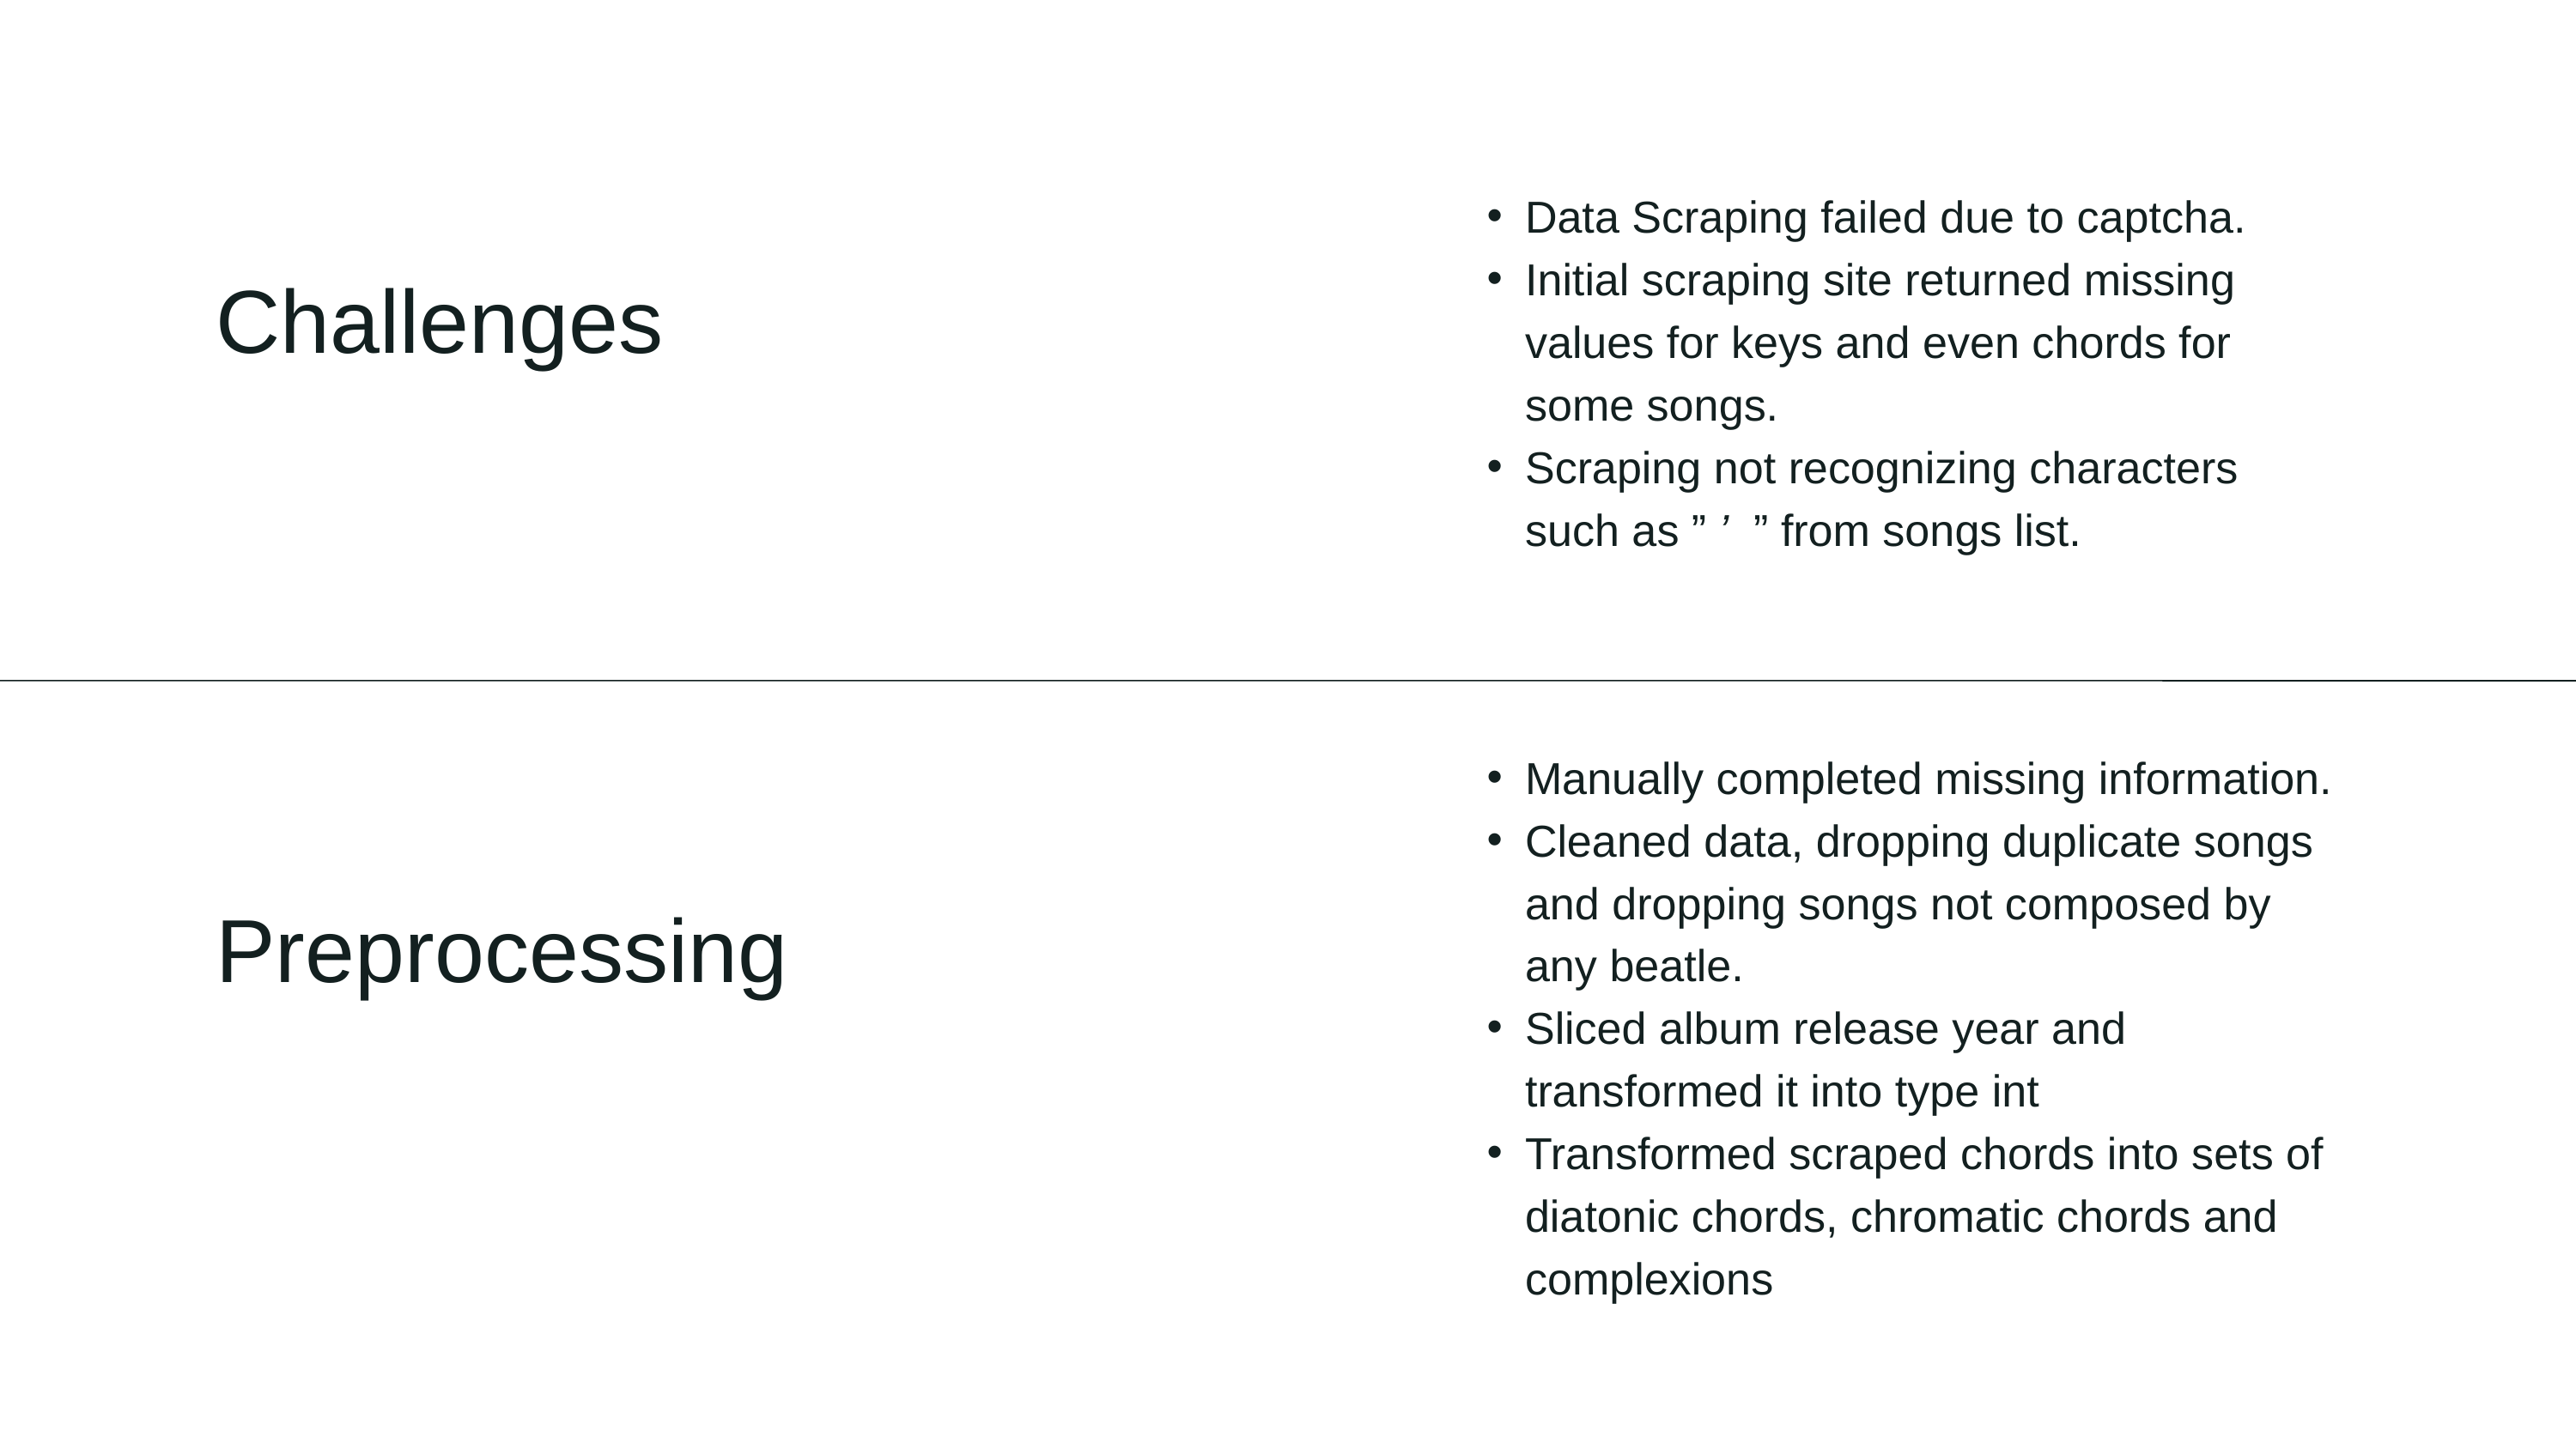

Data Scraping failed due to captcha.
Initial scraping site returned missing values for keys and even chords for some songs.
Scraping not recognizing characters such as ” ’  ” from songs list.
Challenges

Manually completed missing information.
Cleaned data, dropping duplicate songs and dropping songs not composed by any beatle.
Sliced album release year and transformed it into type int
Transformed scraped chords into sets of diatonic chords, chromatic chords and complexions

Preprocessing